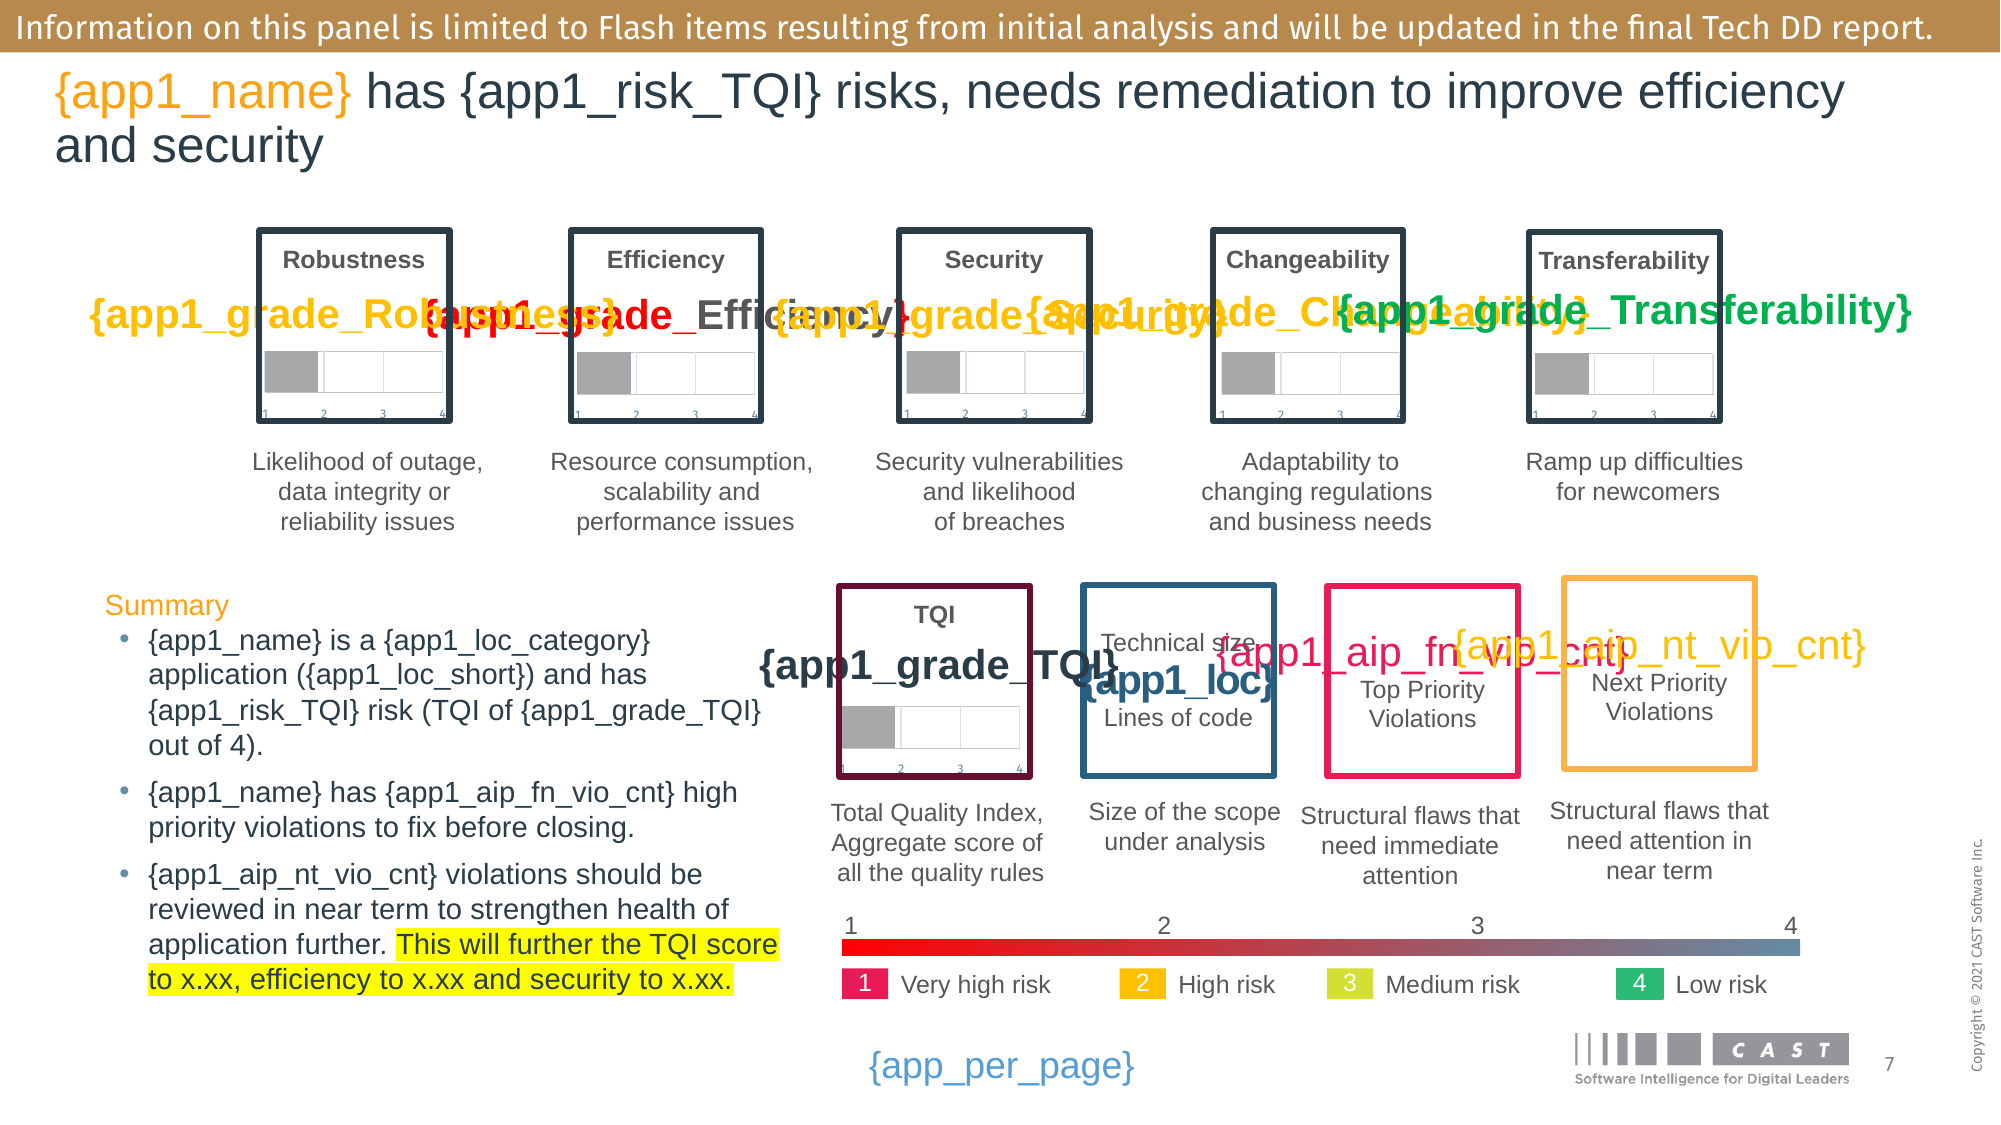

# {app1_name} has {app1_risk_TQI} risks, needs remediation to improve efficiency and security
Robustness
Efficiency
Security

Changeability
Transferability
{app1_grade_Transferability}
{app1_grade_Changeability}
{app1_grade_Robustness}
{app1_grade_Security}
{app1_grade_Efficiency}

### Chart

| Category | Grade |
|---|---|
| Category 1 | 1.9 |

### Chart

| Category | Grade |
|---|---|
| Category 1 | 1.9 |

### Chart

| Category | Grade |
|---|---|
| Category 1 | 1.9 |

### Chart

| Category | Grade |
|---|---|
| Category 1 | 1.9 |

### Chart

| Category | Grade |
|---|---|
| Category 1 | 1.9 |
Likelihood of outage,
data integrity or
reliability issues
Resource consumption,
scalability and
performance issues
Security vulnerabilities
and likelihood
of breaches
Adaptability to
changing regulations
and business needs
Ramp up difficulties
for newcomers
Summary
{app1_name} is a {app1_loc_category} application ({app1_loc_short}) and has {app1_risk_TQI} risk (TQI of {app1_grade_TQI} out of 4).
{app1_name} has {app1_aip_fn_vio_cnt} high priority violations to fix before closing.
{app1_aip_nt_vio_cnt} violations should be reviewed in near term to strengthen health of application further. This will further the TQI score to x.xx, efficiency to x.xx and security to x.xx.

{app1_aip_nt_vio_cnt}
Next Priority
Violations
Technical size
{app1_loc}
Lines of code
{app1_aip_fn_vio_cnt}
Top Priority
Violations
TQI
{app1_grade_TQI}

### Chart

| Category | Grade |
|---|---|
| Category 1 | 1.9 |
Structural flaws that need attention in near term
Size of the scope
under analysis
Total Quality Index,
Aggregate score of
all the quality rules
Structural flaws that need immediate attention
1
2
3
4

1
Very high risk
2
High risk
3
Medium risk
4
Low risk
{app_per_page}